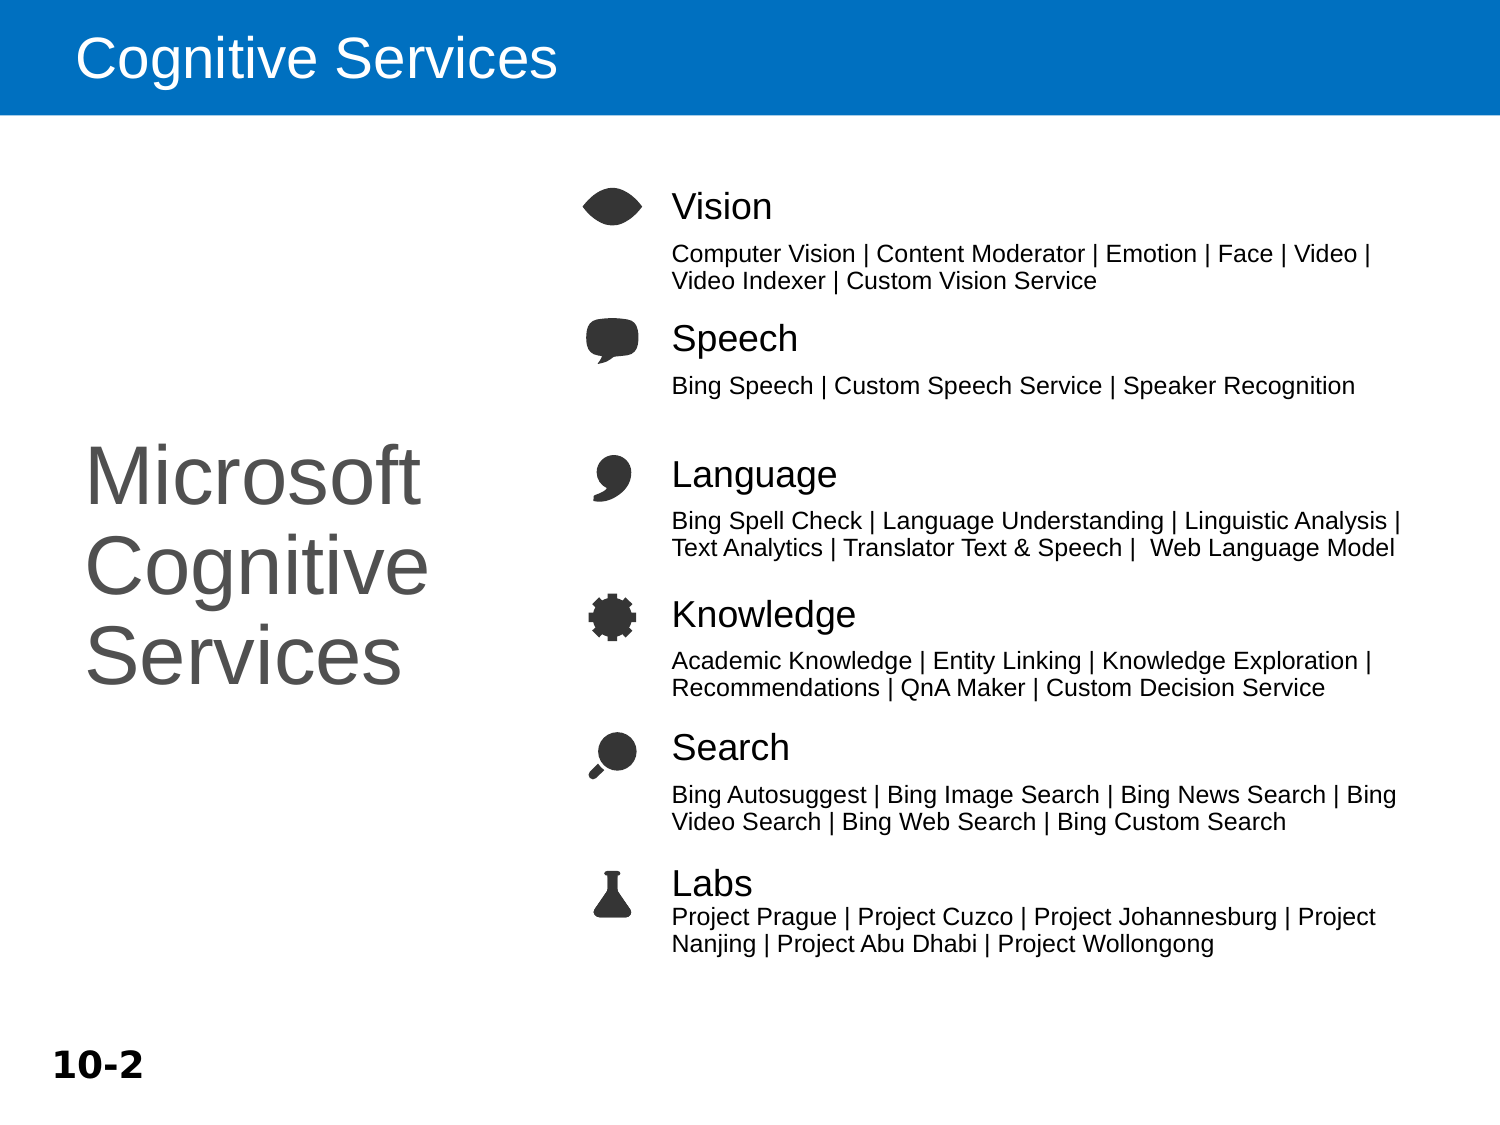

# Cognitive Services
Vision
Computer Vision | Content Moderator | Emotion | Face | Video |
Video Indexer | Custom Vision Service

Speech
Bing Speech | Custom Speech Service | Speaker Recognition

Microsoft Cognitive Services
Language
Bing Spell Check | Language Understanding | Linguistic Analysis |
Text Analytics | Translator Text & Speech |  Web Language Model
Knowledge
Academic Knowledge | Entity Linking | Knowledge Exploration | Recommendations | QnA Maker | Custom Decision Service
Search
Bing Autosuggest | Bing Image Search | Bing News Search | Bing Video Search | Bing Web Search | Bing Custom Search
Labs
Project Prague | Project Cuzco | Project Johannesburg | Project Nanjing | Project Abu Dhabi | Project Wollongong
10-2